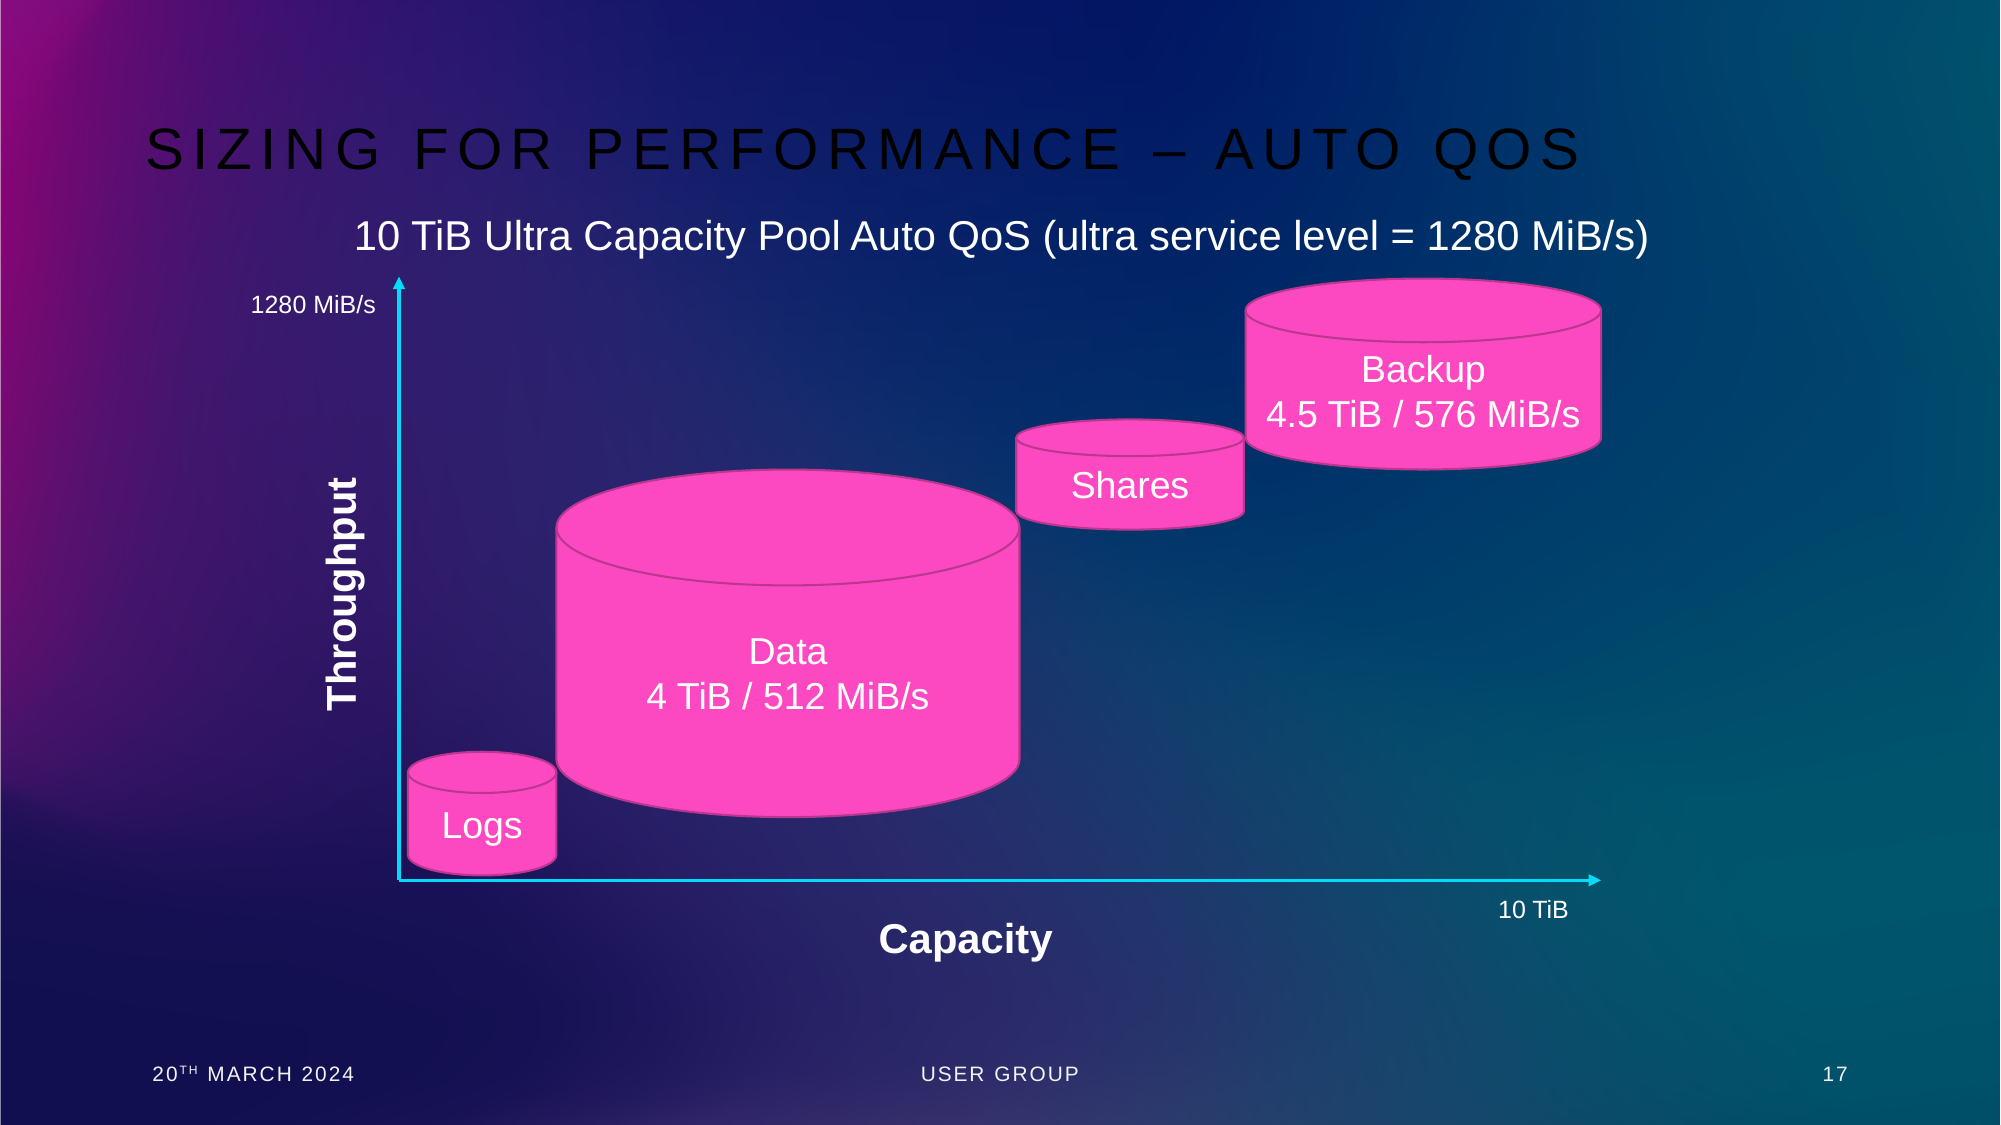

# Sizing for Performance – Auto QoS

10 TiB Ultra Capacity Pool Auto QoS (ultra service level = 1280 MiB/s)
Backup
4.5 TiB / 576 MiB/s
1280 MiB/s
Shares
Data
4 TiB / 512 MiB/s
Throughput
Logs
10 TiB
Capacity
20th march 2024
User Group
17